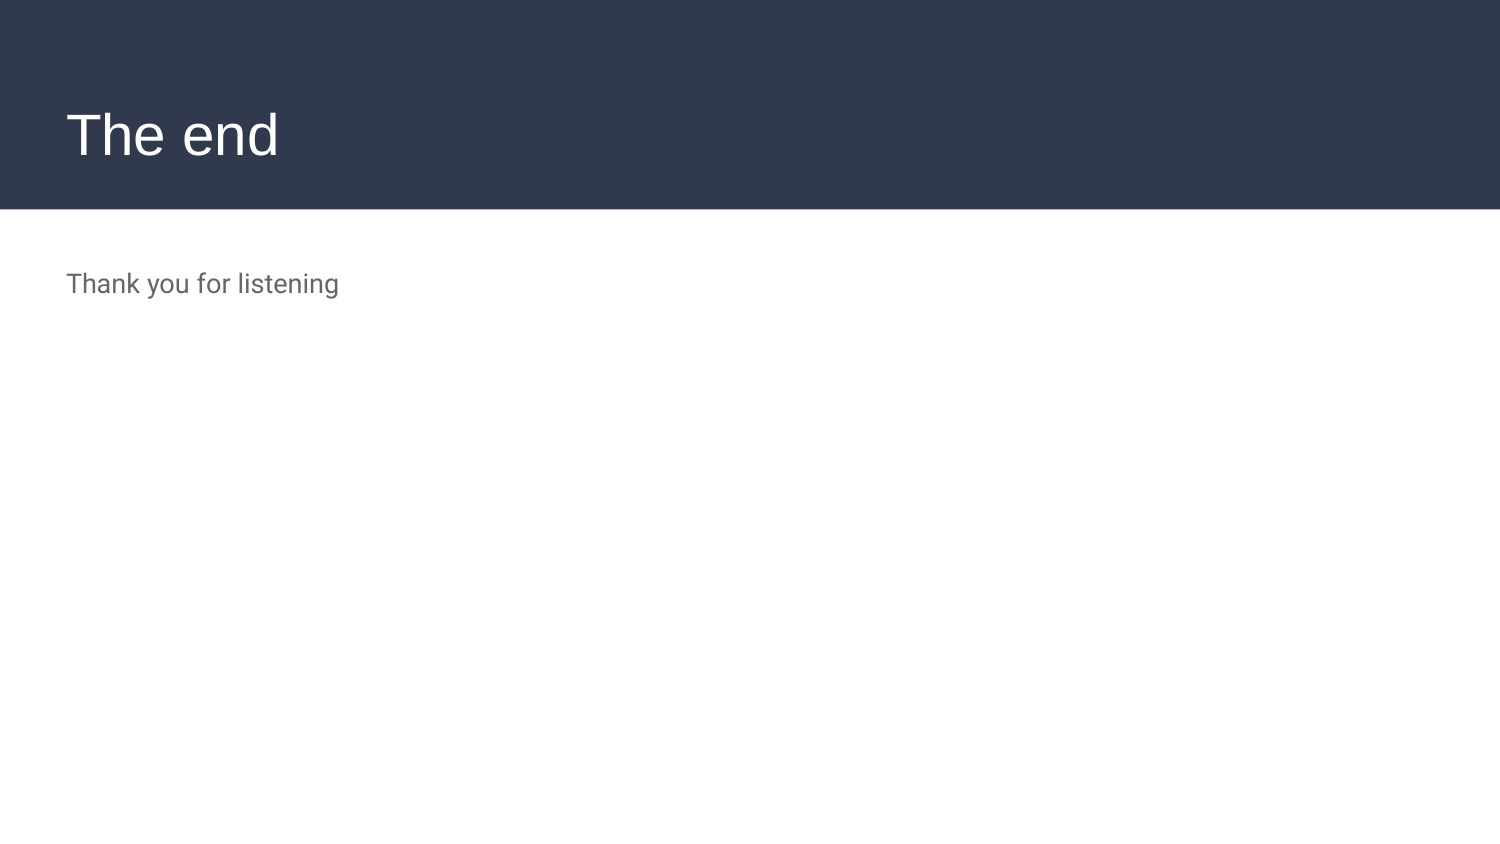

# The end
Thank you for listening